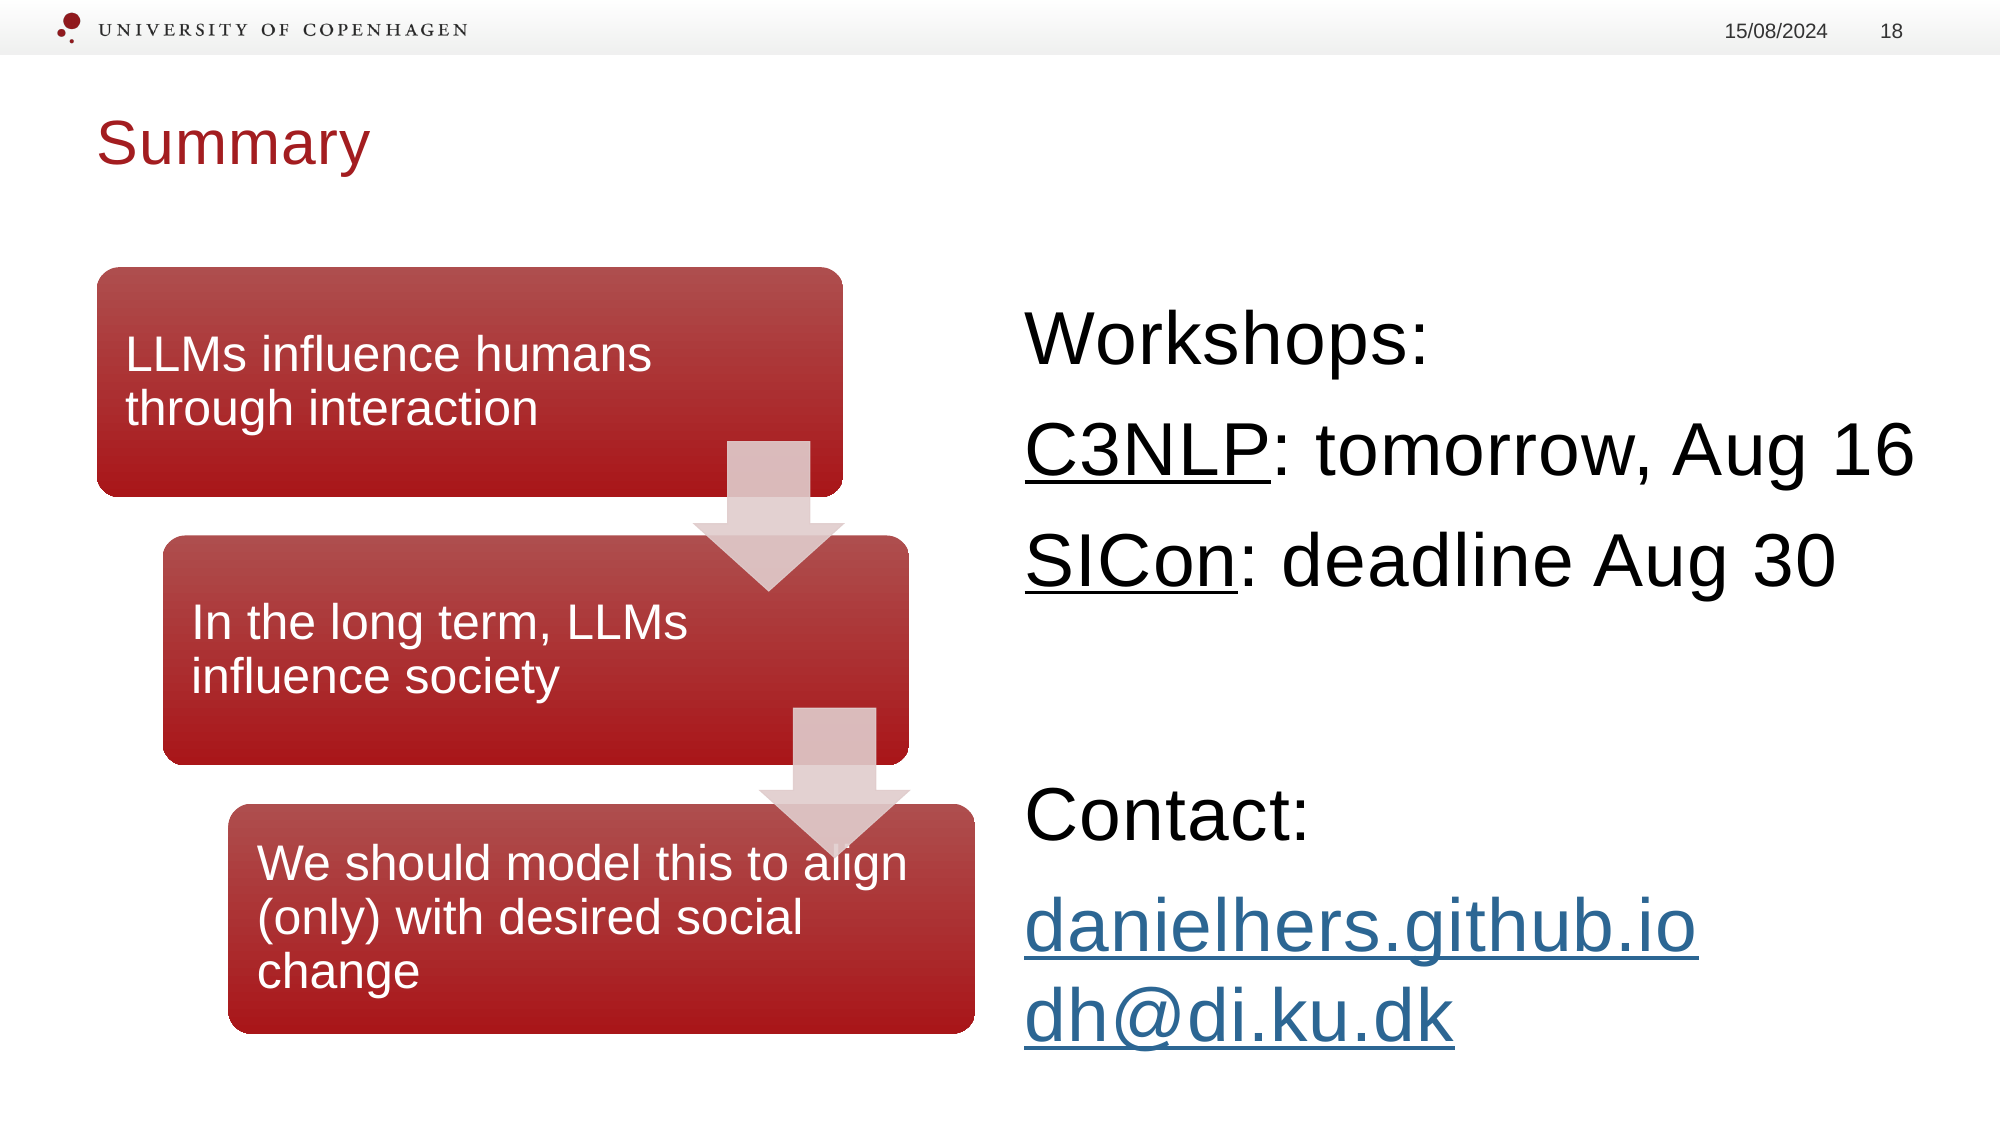

15/08/2024
18
# Summary
LLMs influence humans through interaction
In the long term, LLMs influence society
We should model this to align (only) with desired social change

Workshops:
C3NLP: tomorrow, Aug 16
SICon: deadline Aug 30
Contact:
danielhers.github.io
dh@di.ku.dk